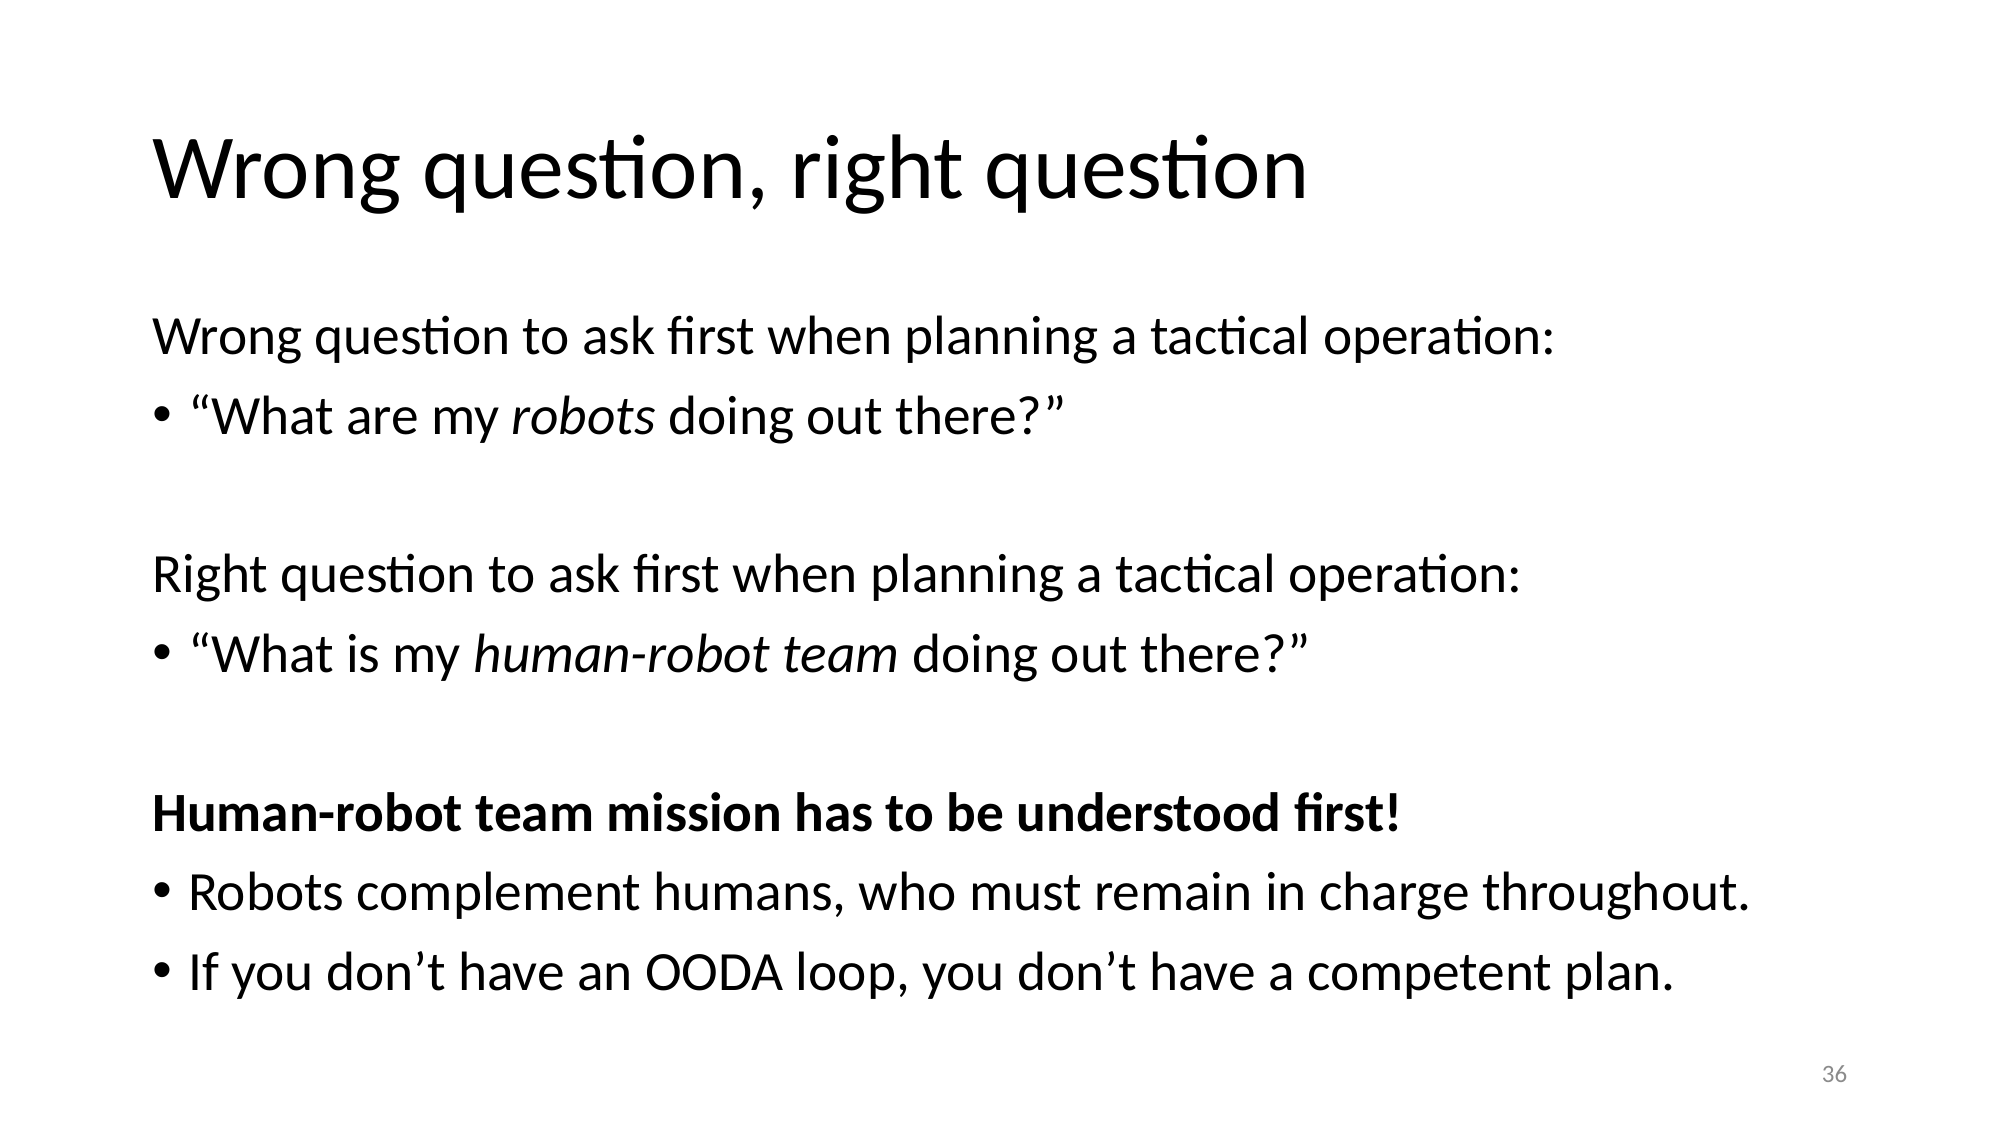

# Wrong question, right question
Wrong question to ask first when planning a tactical operation:
“What are my robots doing out there?”

Right question to ask first when planning a tactical operation:
“What is my human-robot team doing out there?”

Human-robot team mission has to be understood first!
Robots complement humans, who must remain in charge throughout.
If you don’t have an OODA loop, you don’t have a competent plan.

36